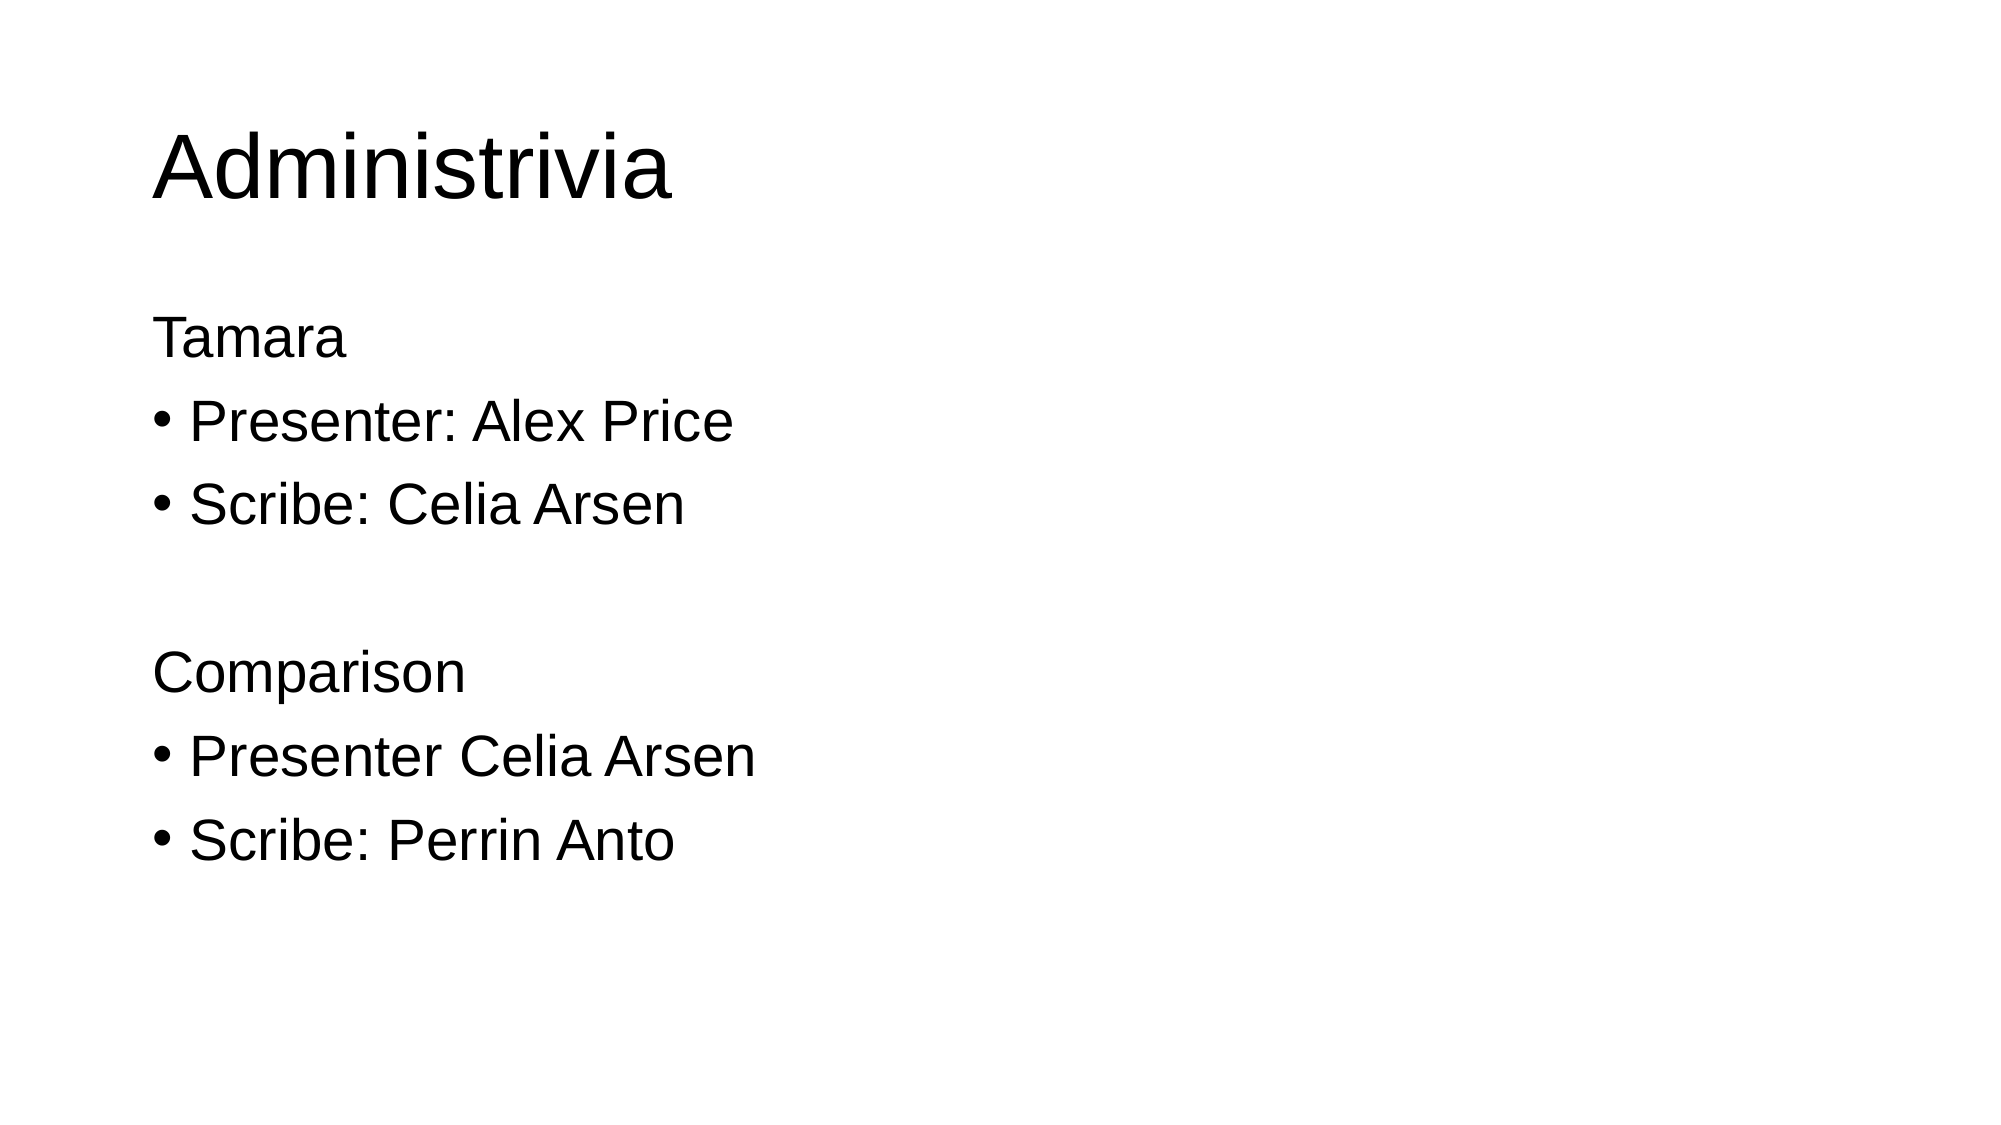

# Administrivia
Tamara
Presenter: Alex Price
Scribe: Celia Arsen

Comparison
Presenter Celia Arsen
Scribe: Perrin Anto